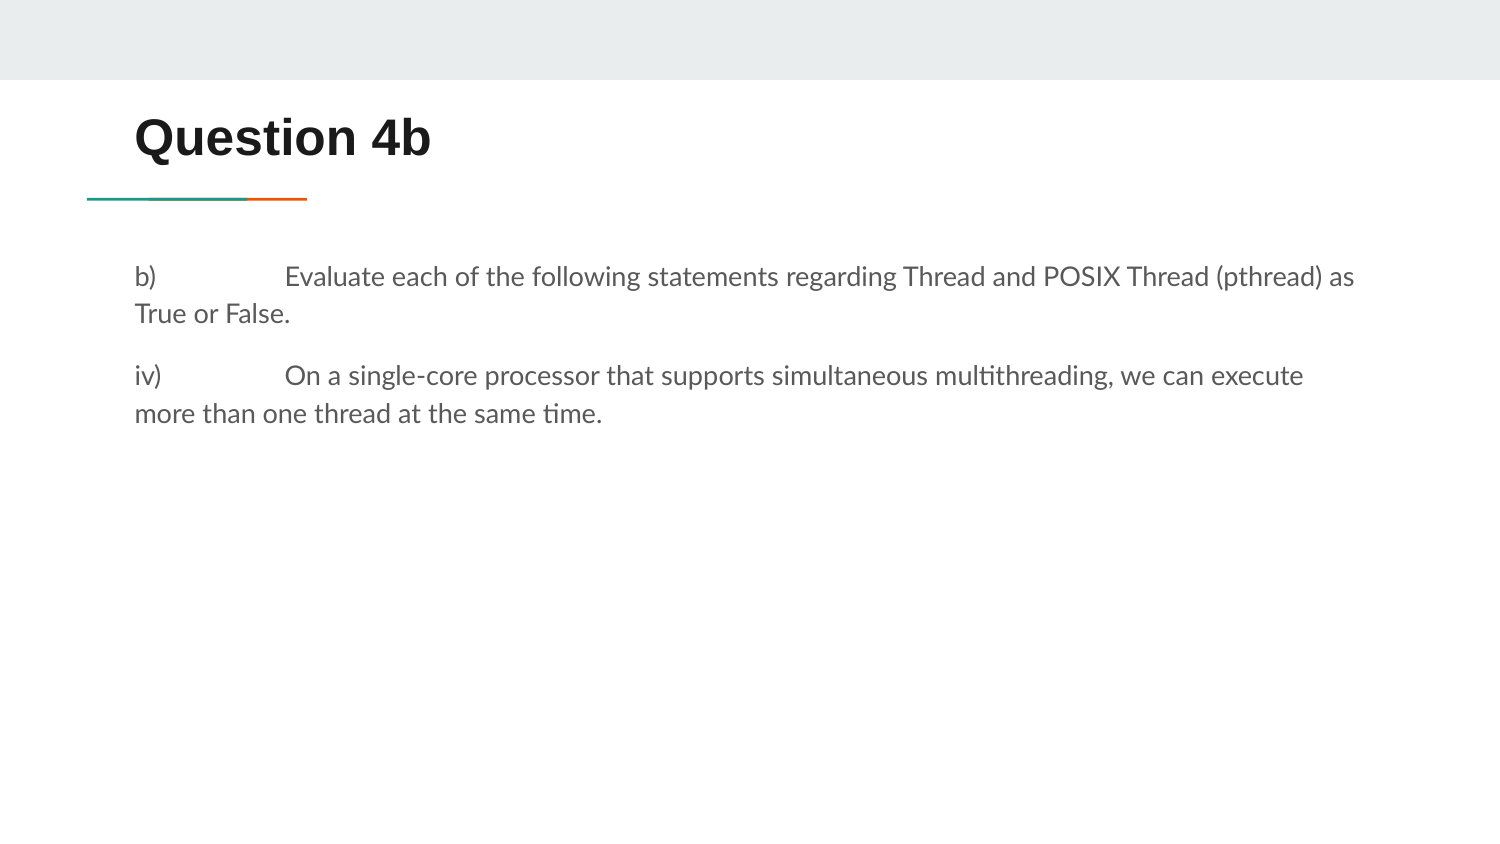

# Question 4b
b)	Evaluate each of the following statements regarding Thread and POSIX Thread (pthread) as True or False.
iv)	On a single-core processor that supports simultaneous multithreading, we can execute more than one thread at the same time.